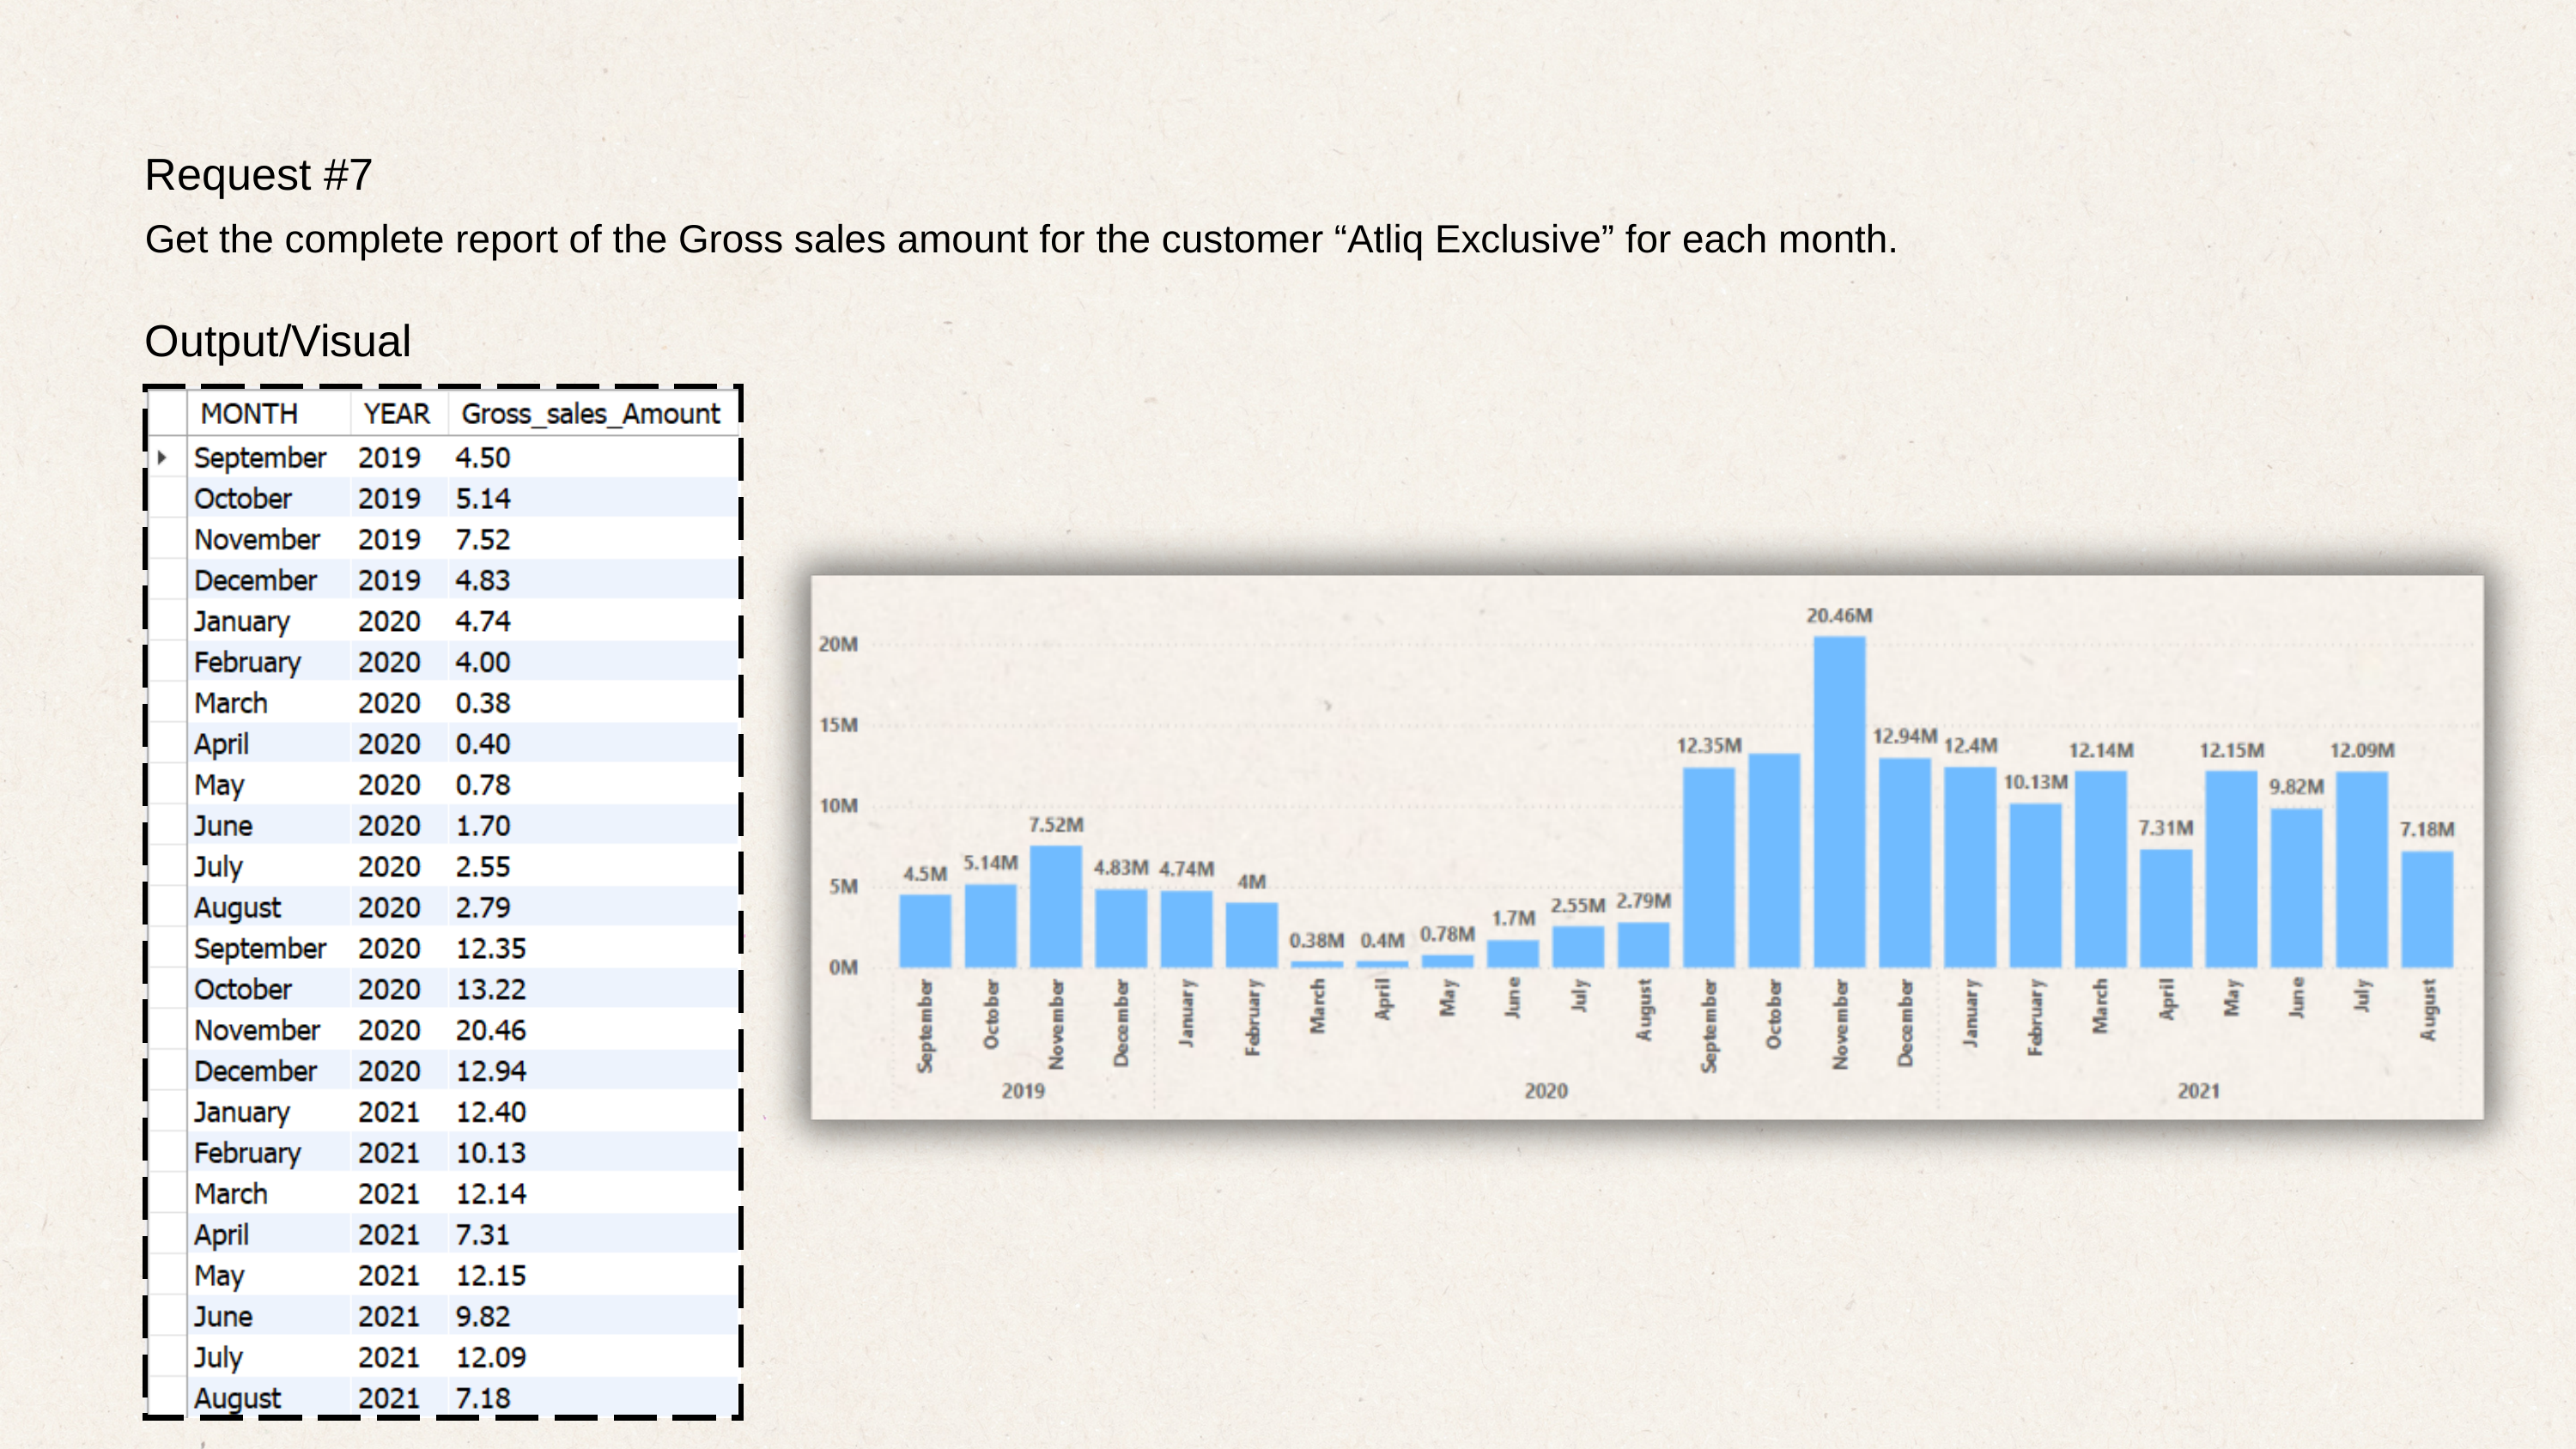

Request #7
Get the complete report of the Gross sales amount for the customer “Atliq Exclusive” for each month.
Output/Visual